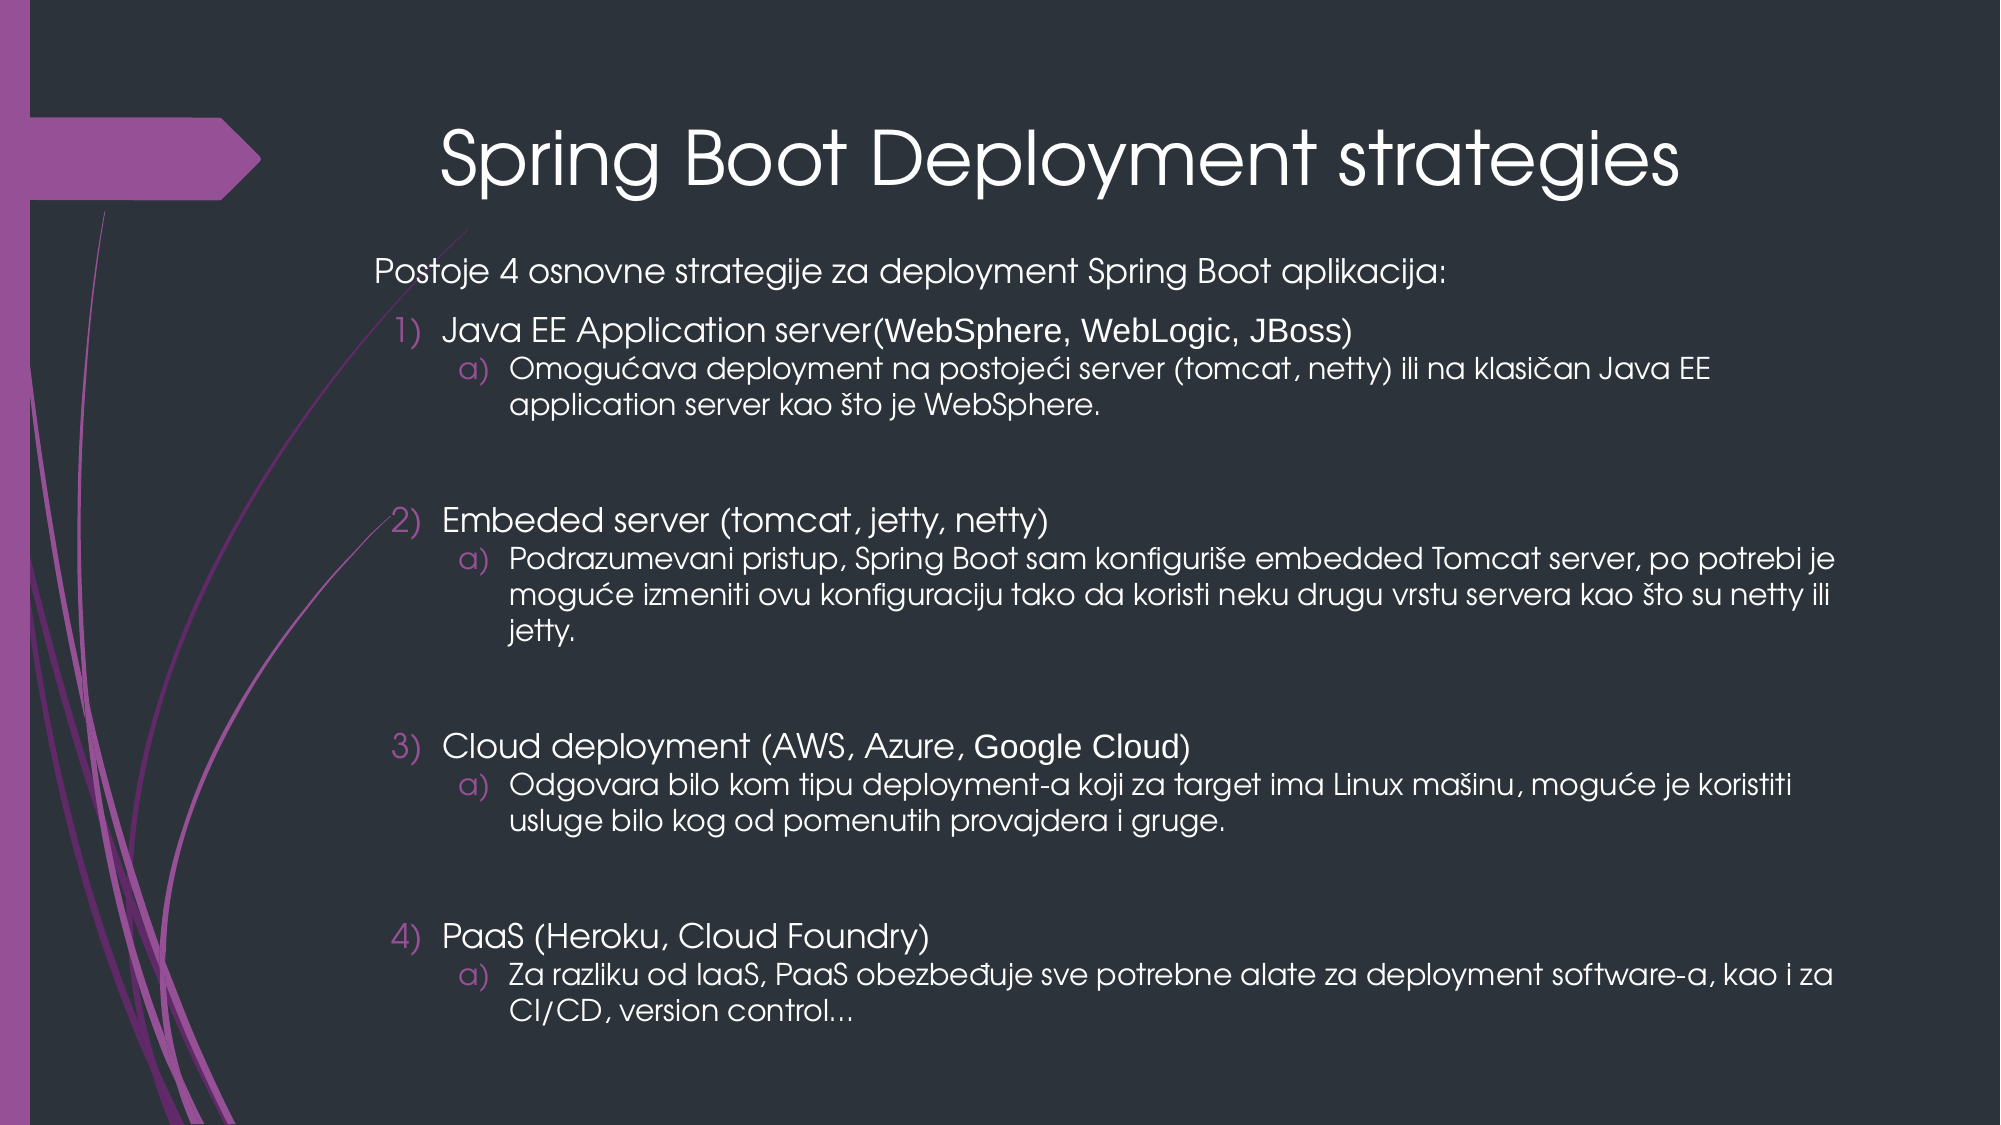

# Spring Boot Deployment strategies
Postoje 4 osnovne strategije za deployment Spring Boot aplikacija:
Java EE Application server(WebSphere, WebLogic, JBoss)
Omogućava deployment na postojeći server (tomcat, netty) ili na klasičan Java EE application server kao što je WebSphere.

Embeded server (tomcat, jetty, netty)
Podrazumevani pristup, Spring Boot sam konfiguriše embedded Tomcat server, po potrebi je moguće izmeniti ovu konfiguraciju tako da koristi neku drugu vrstu servera kao što su netty ili jetty.

Cloud deployment (AWS, Azure, Google Cloud)
Odgovara bilo kom tipu deployment-a koji za target ima Linux mašinu, moguće je koristiti usluge bilo kog od pomenutih provajdera i gruge.

PaaS (Heroku, Cloud Foundry)
Za razliku od IaaS, PaaS obezbeđuje sve potrebne alate za deployment software-a, kao i za CI/CD, version control…